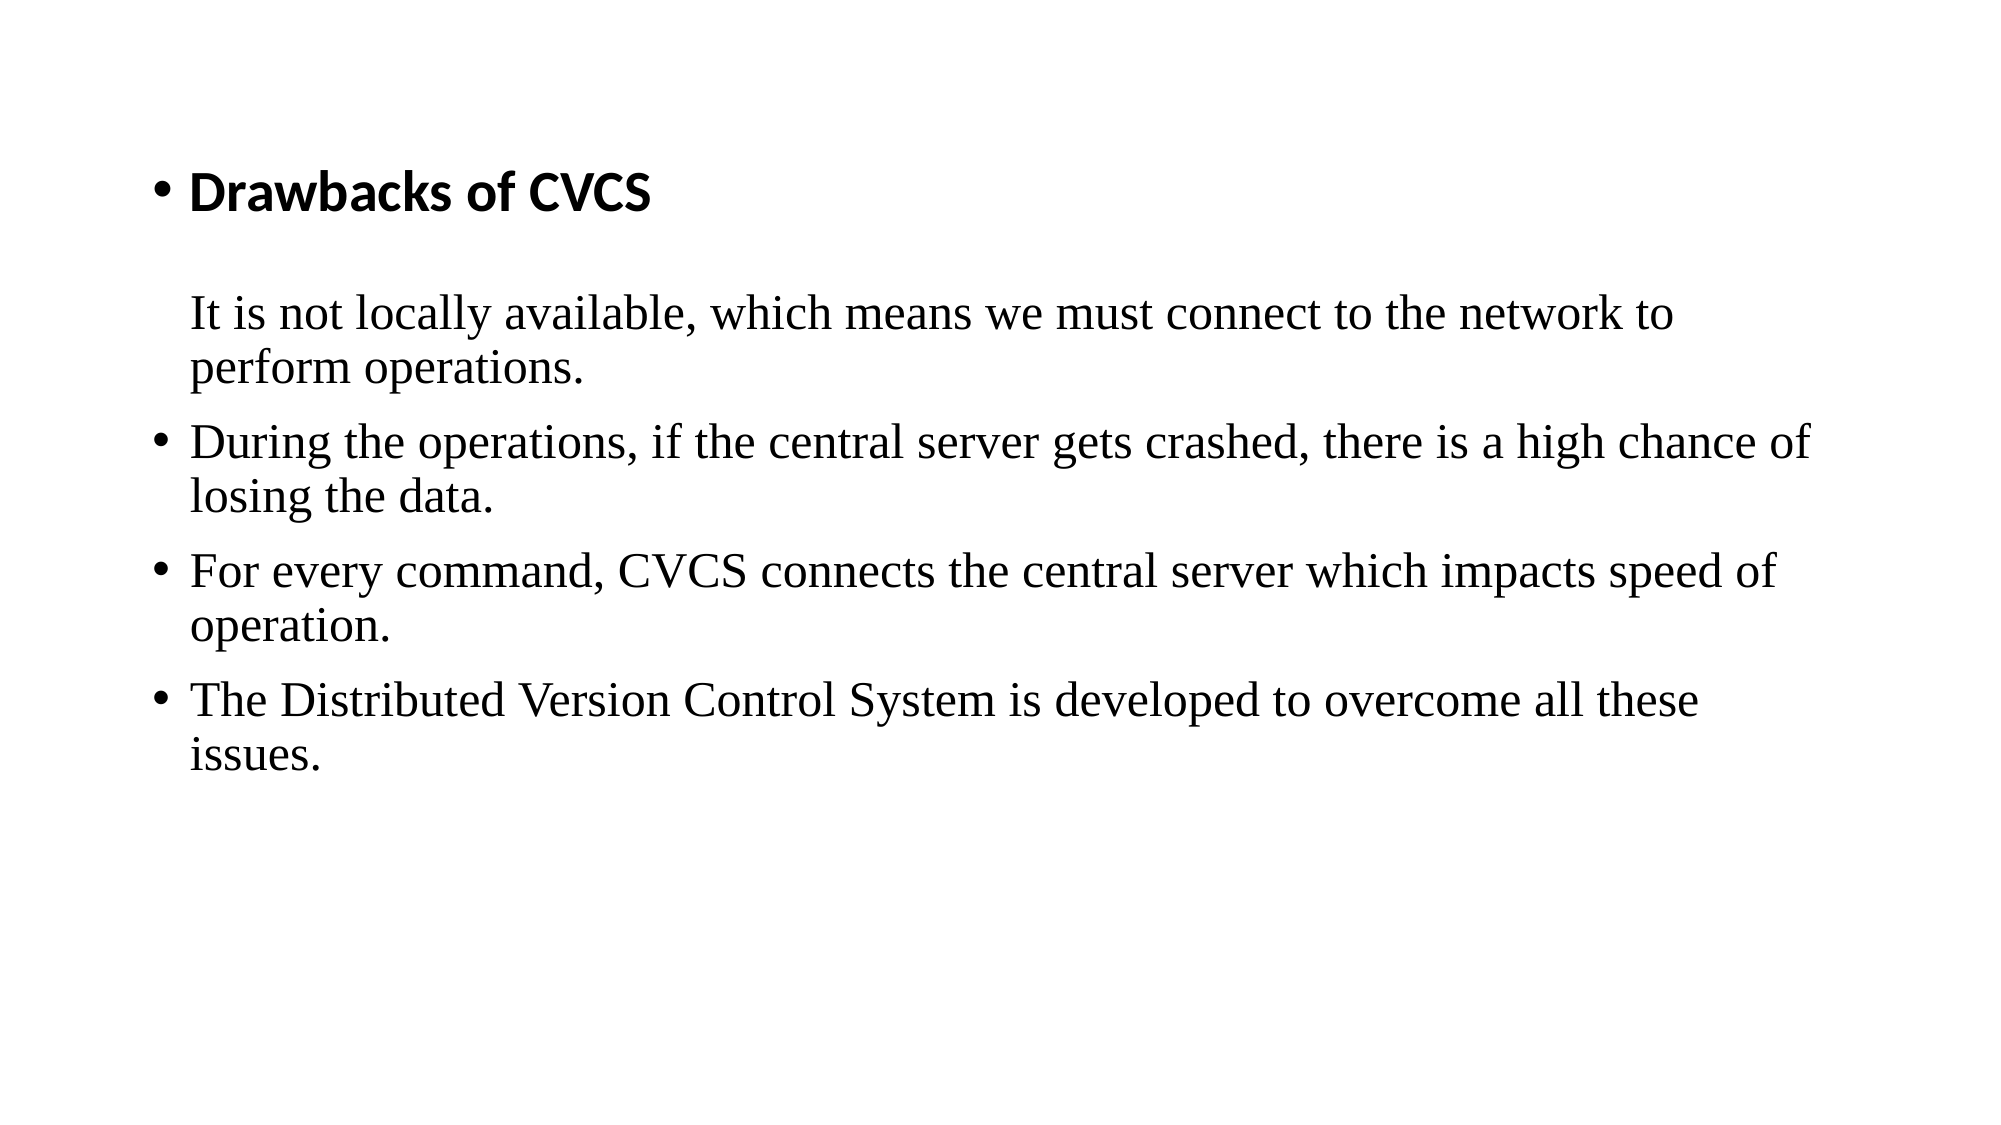

Drawbacks of CVCS
It is not locally available, which means we must connect to the network to perform operations.
During the operations, if the central server gets crashed, there is a high chance of losing the data.
For every command, CVCS connects the central server which impacts speed of operation.
The Distributed Version Control System is developed to overcome all these issues.